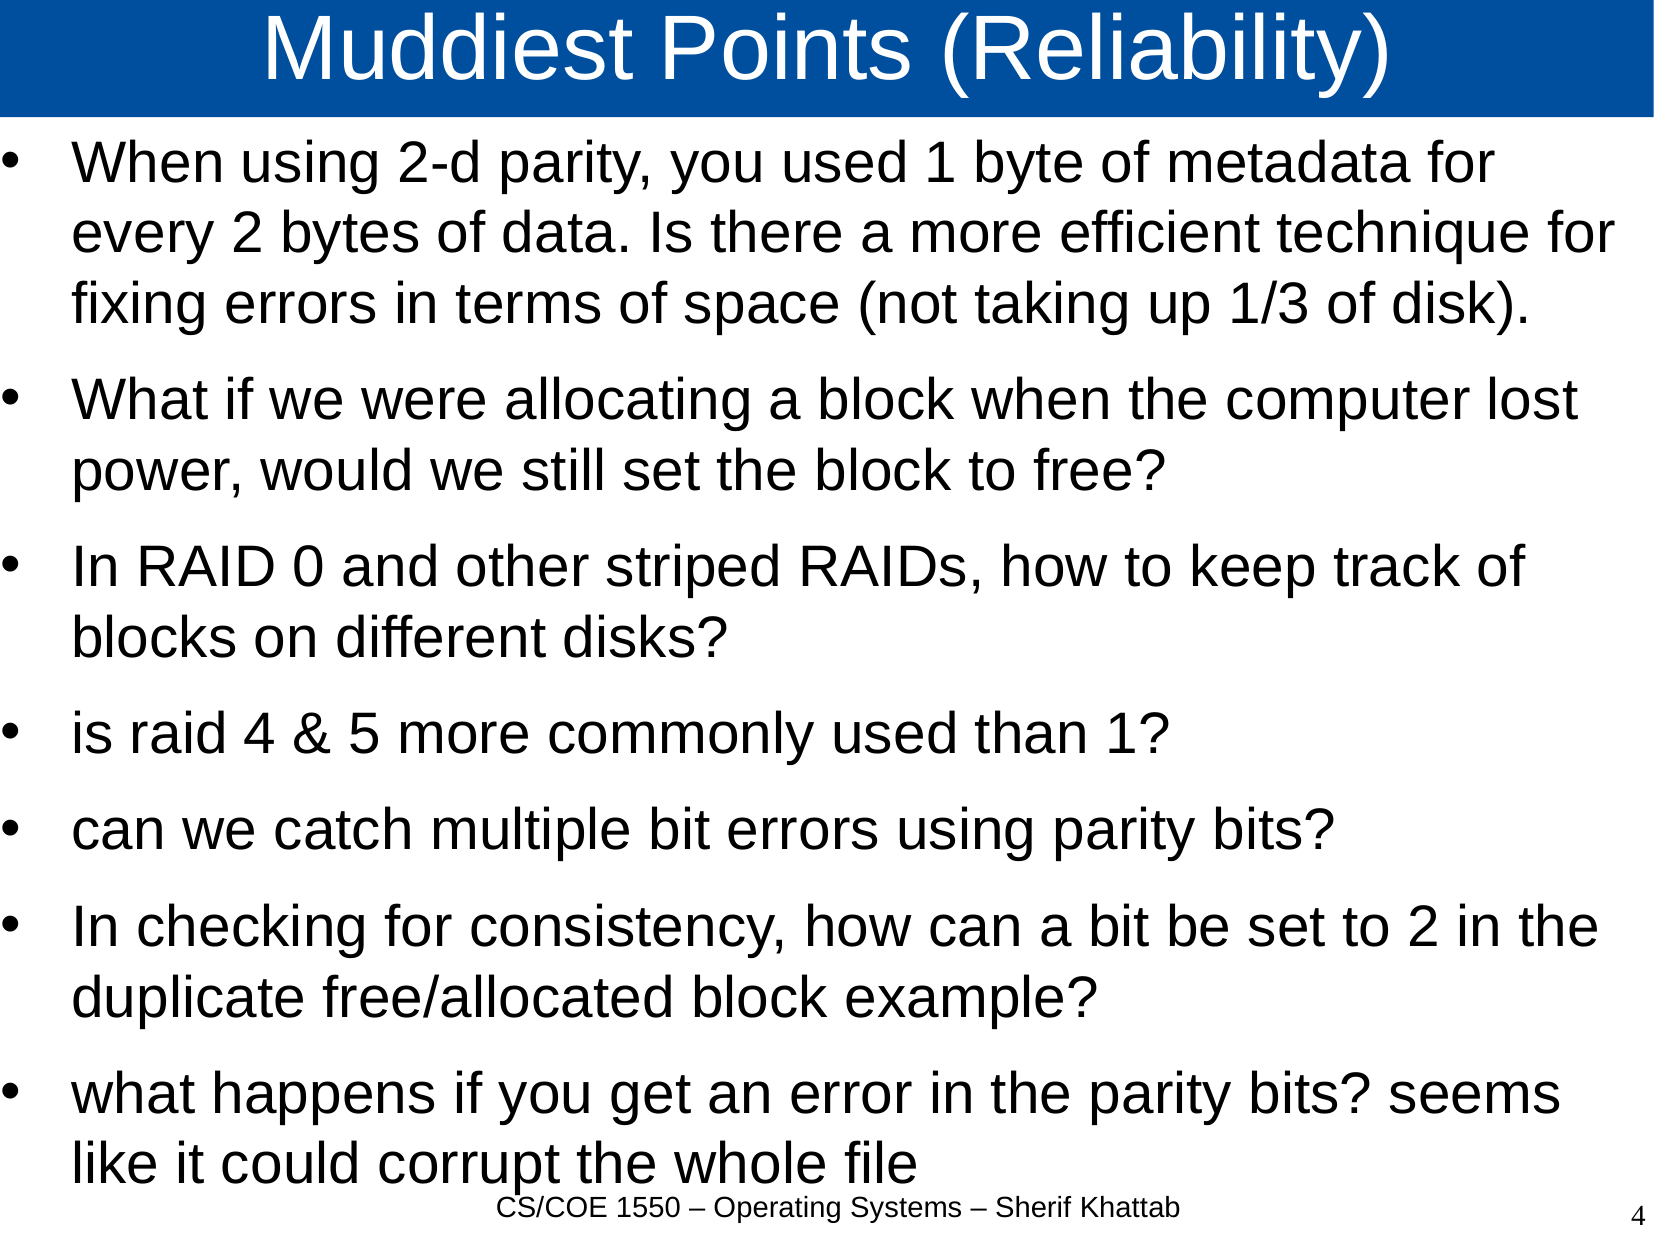

# Muddiest Points (Reliability)
When using 2-d parity, you used 1 byte of metadata for every 2 bytes of data. Is there a more efficient technique for fixing errors in terms of space (not taking up 1/3 of disk).
What if we were allocating a block when the computer lost power, would we still set the block to free?
In RAID 0 and other striped RAIDs, how to keep track of blocks on different disks?
is raid 4 & 5 more commonly used than 1?
can we catch multiple bit errors using parity bits?
In checking for consistency, how can a bit be set to 2 in the duplicate free/allocated block example?
what happens if you get an error in the parity bits? seems like it could corrupt the whole file
CS/COE 1550 – Operating Systems – Sherif Khattab
4